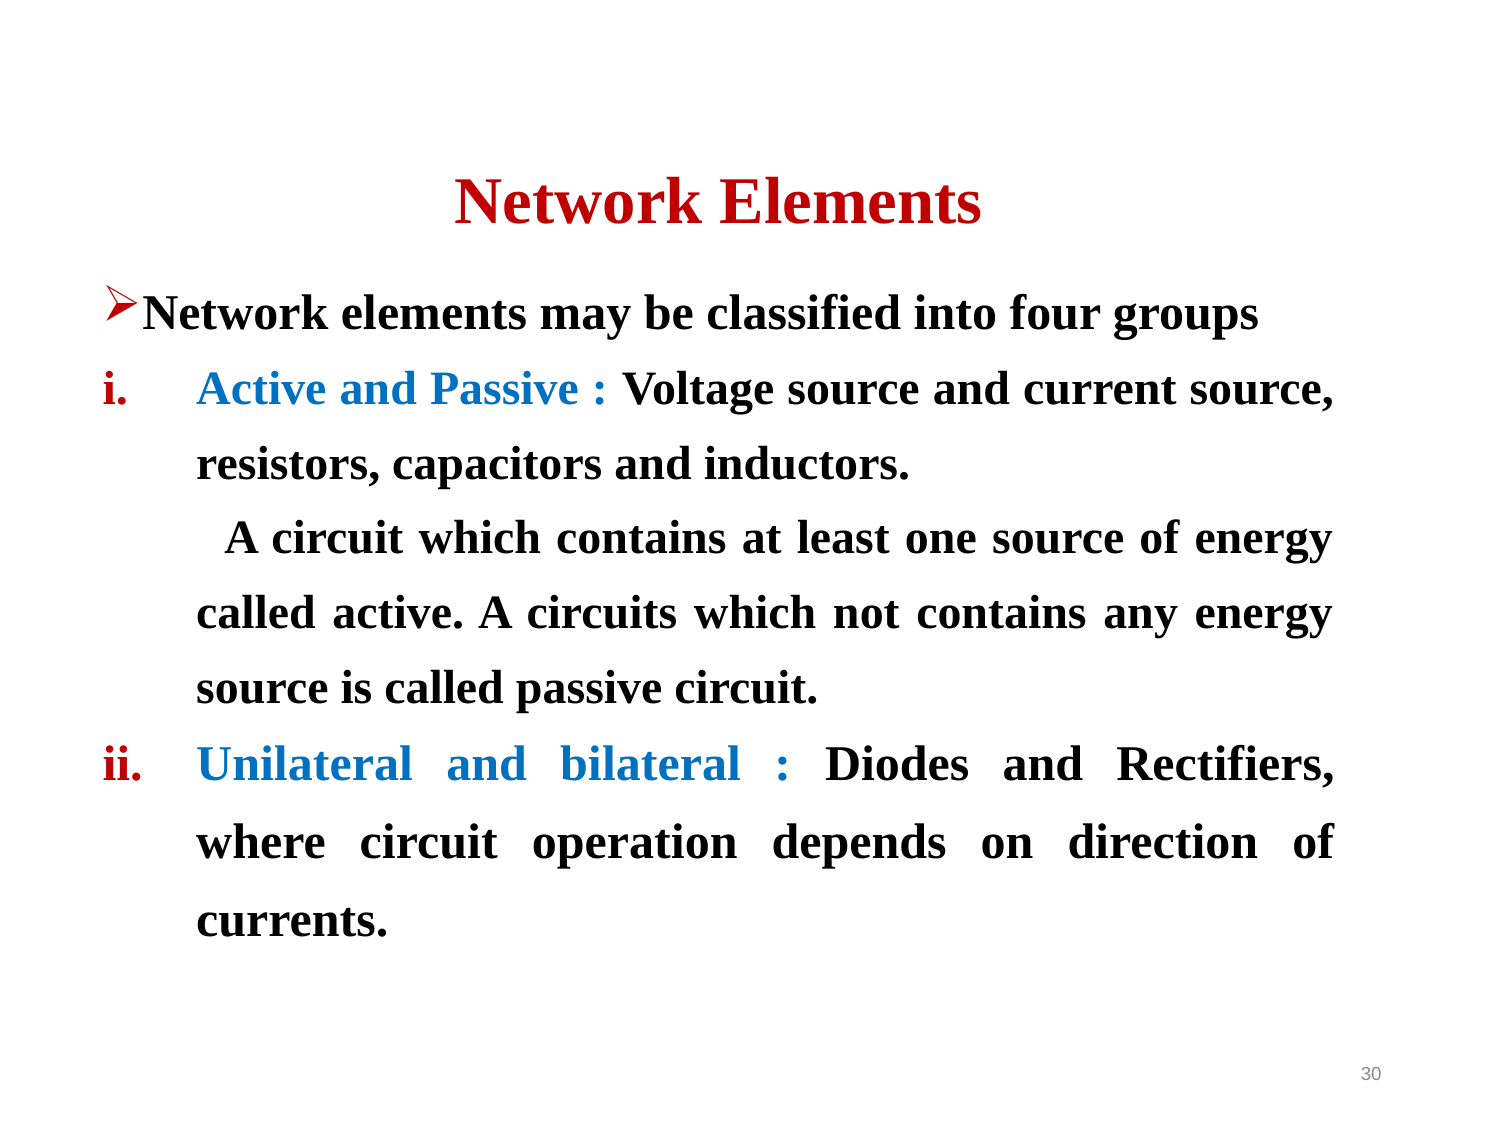

Network Elements
Network elements may be classified into four groups
Active and Passive : Voltage source and current source, resistors, capacitors and inductors.
        A circuit which contains at least one source of energy called active. A circuits which not contains any energy source is called passive circuit.
Unilateral and bilateral : Diodes and Rectifiers, where circuit operation depends on direction of currents.

30